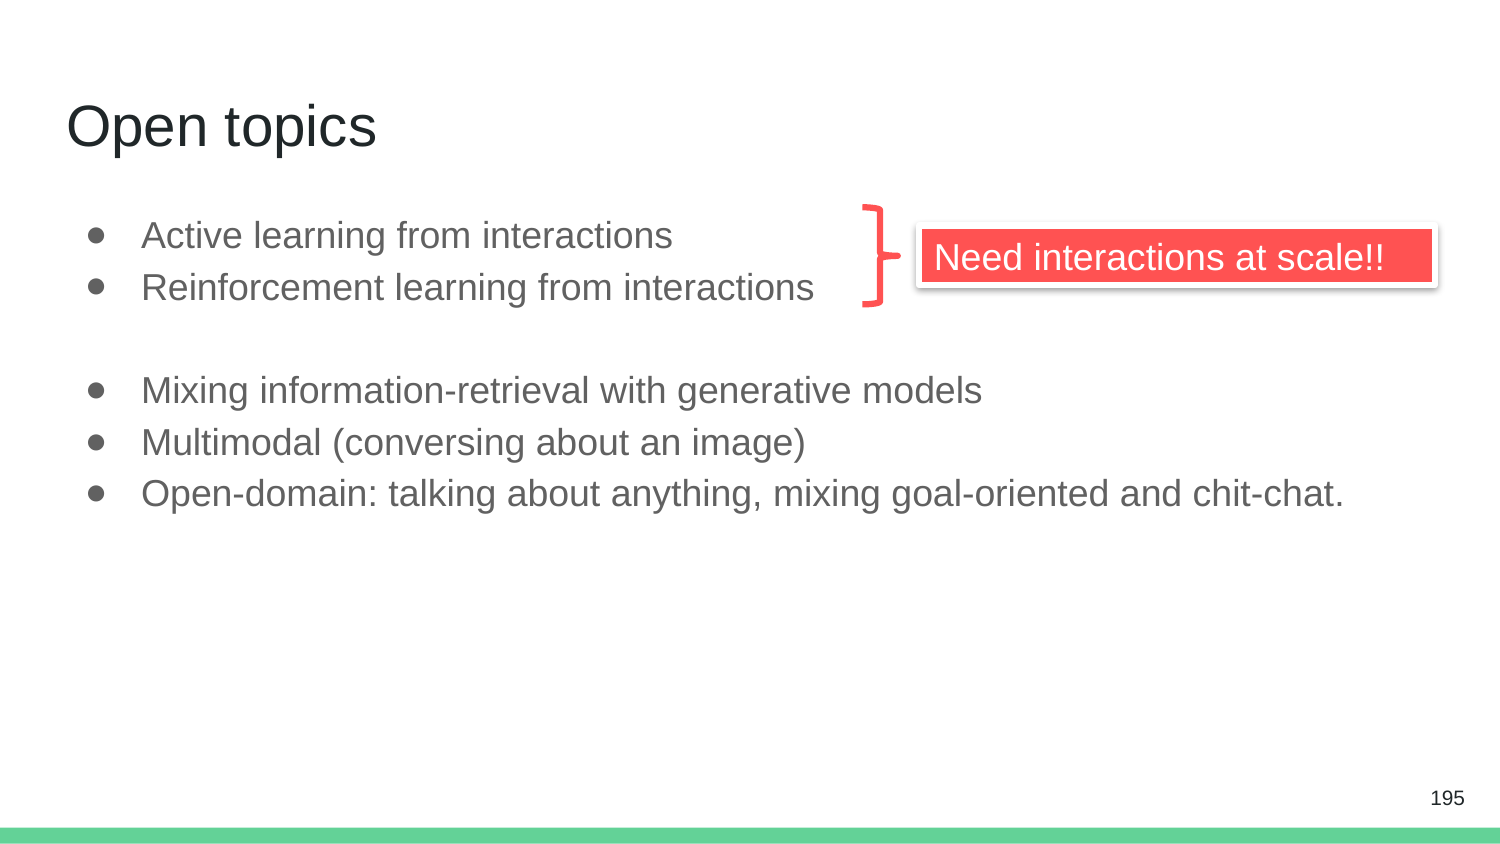

# Open topics
Active learning from interactions
Reinforcement learning from interactions

Mixing information-retrieval with generative models
Multimodal (conversing about an image)
Open-domain: talking about anything, mixing goal-oriented and chit-chat.

Need interactions at scale!!
195